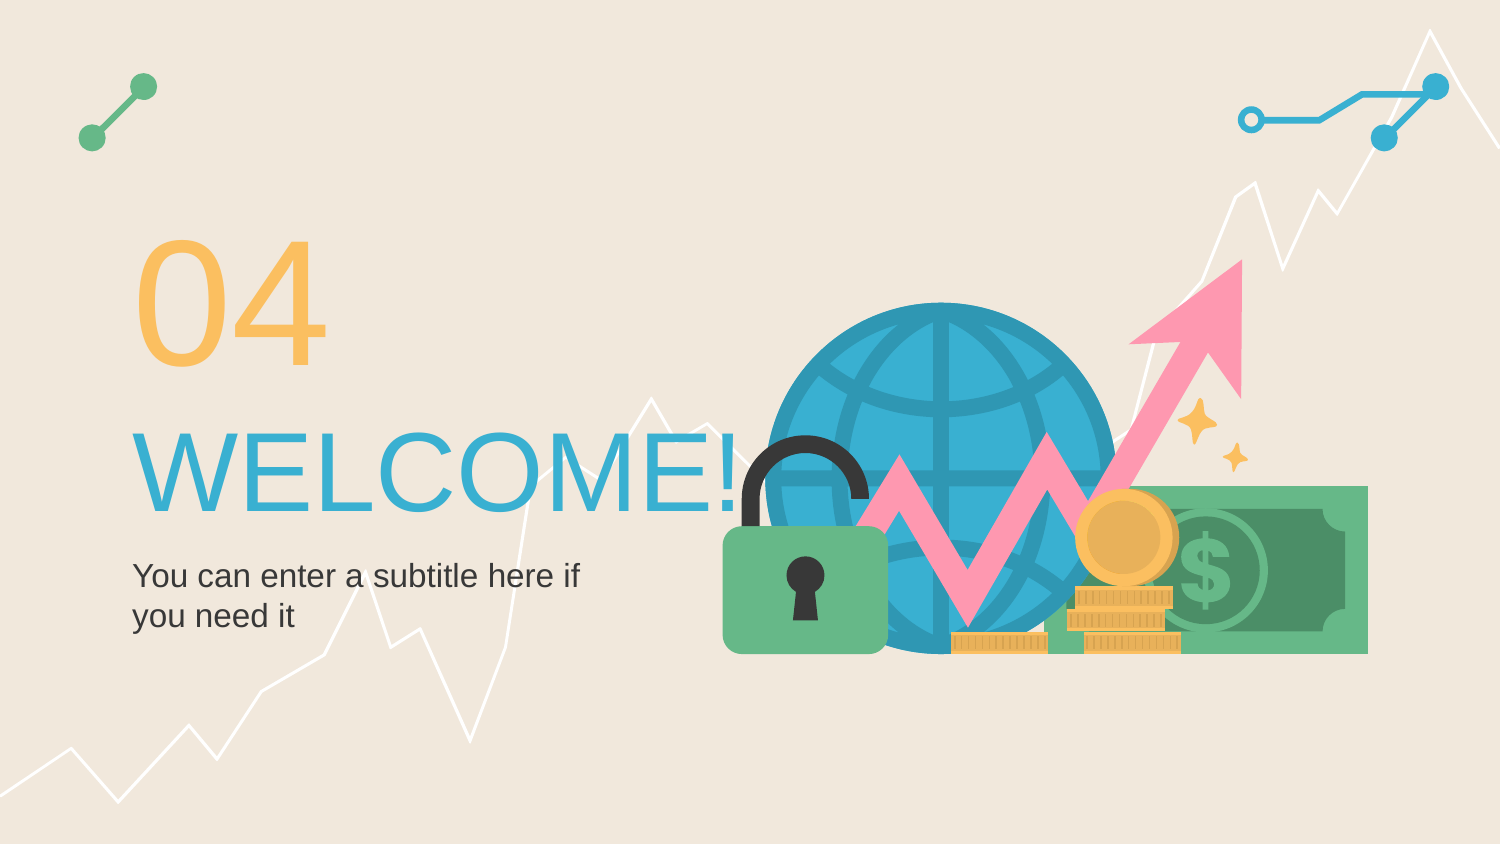

04

# WELCOME!

You can enter a subtitle here if you need it